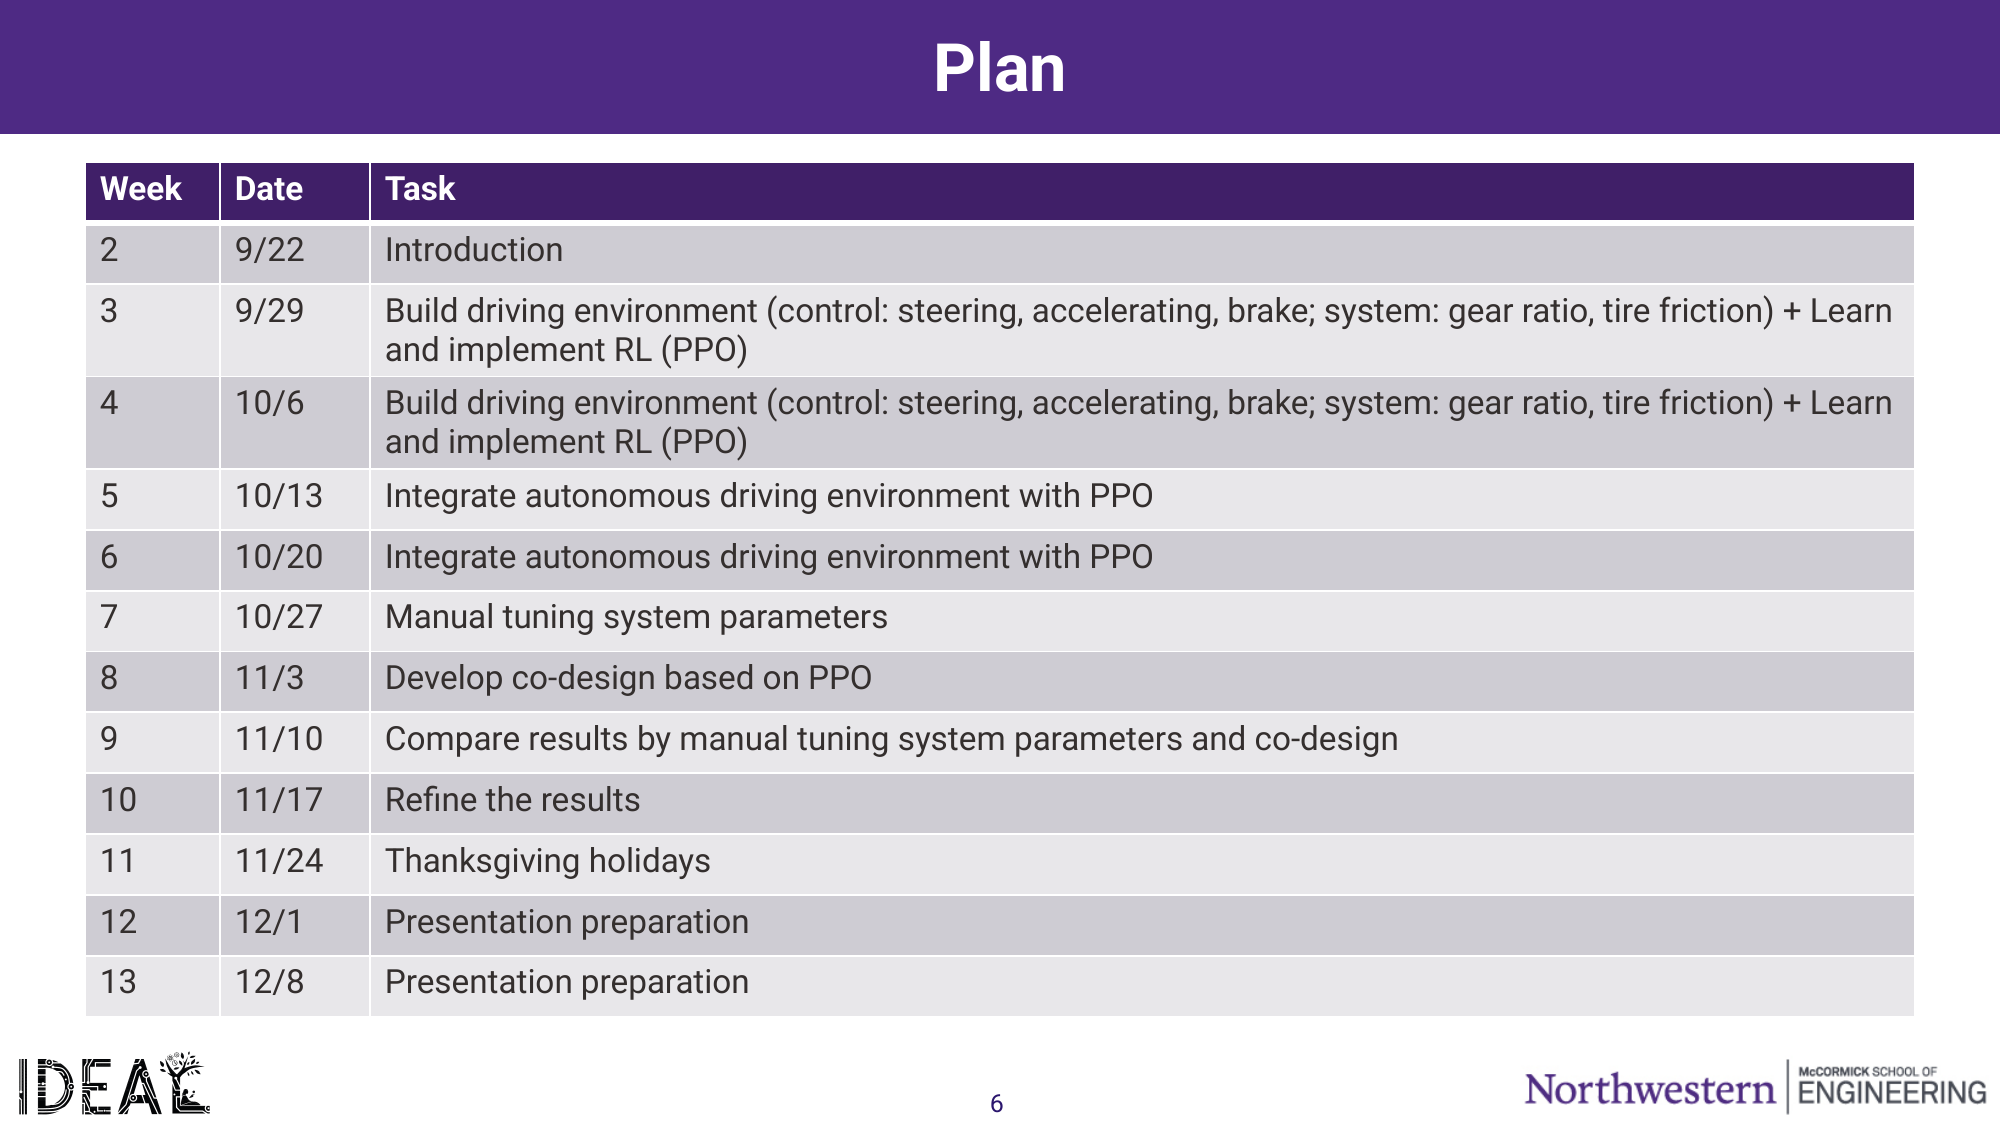

# Plan
| Week | Date | Task |
| --- | --- | --- |
| 2 | 9/22 | Introduction |
| 3 | 9/29 | Build driving environment (control: steering, accelerating, brake; system: gear ratio, tire friction) + Learn and implement RL (PPO) |
| 4 | 10/6 | Build driving environment (control: steering, accelerating, brake; system: gear ratio, tire friction) + Learn and implement RL (PPO) |
| 5 | 10/13 | Integrate autonomous driving environment with PPO |
| 6 | 10/20 | Integrate autonomous driving environment with PPO |
| 7 | 10/27 | Manual tuning system parameters |
| 8 | 11/3 | Develop co-design based on PPO |
| 9 | 11/10 | Compare results by manual tuning system parameters and co-design |
| 10 | 11/17 | Refine the results |
| 11 | 11/24 | Thanksgiving holidays |
| 12 | 12/1 | Presentation preparation |
| 13 | 12/8 | Presentation preparation |
6